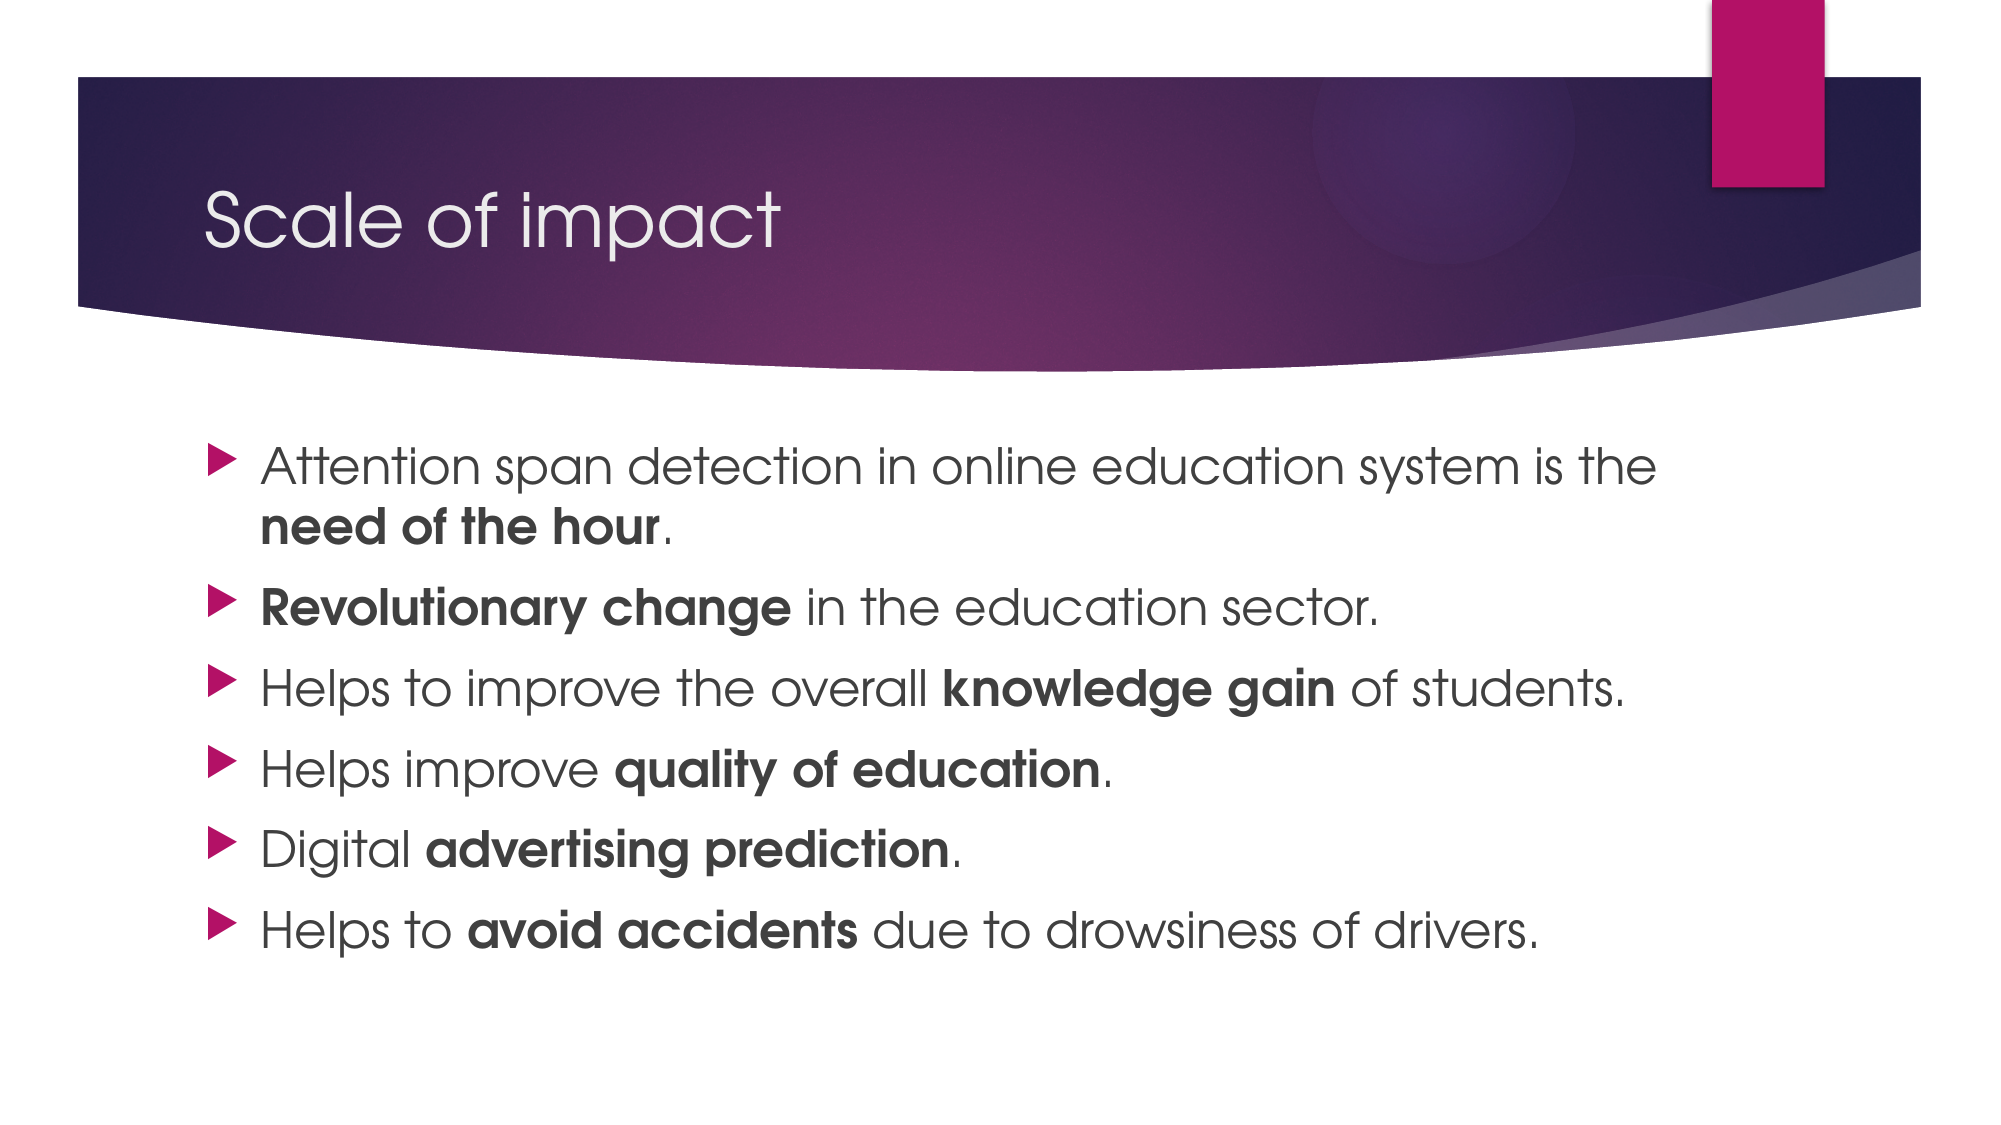

# Scale of impact
Attention span detection in online education system is the need of the hour.
Revolutionary change in the education sector.
Helps to improve the overall knowledge gain of students.
Helps improve quality of education.
Digital advertising prediction.
Helps to avoid accidents due to drowsiness of drivers.